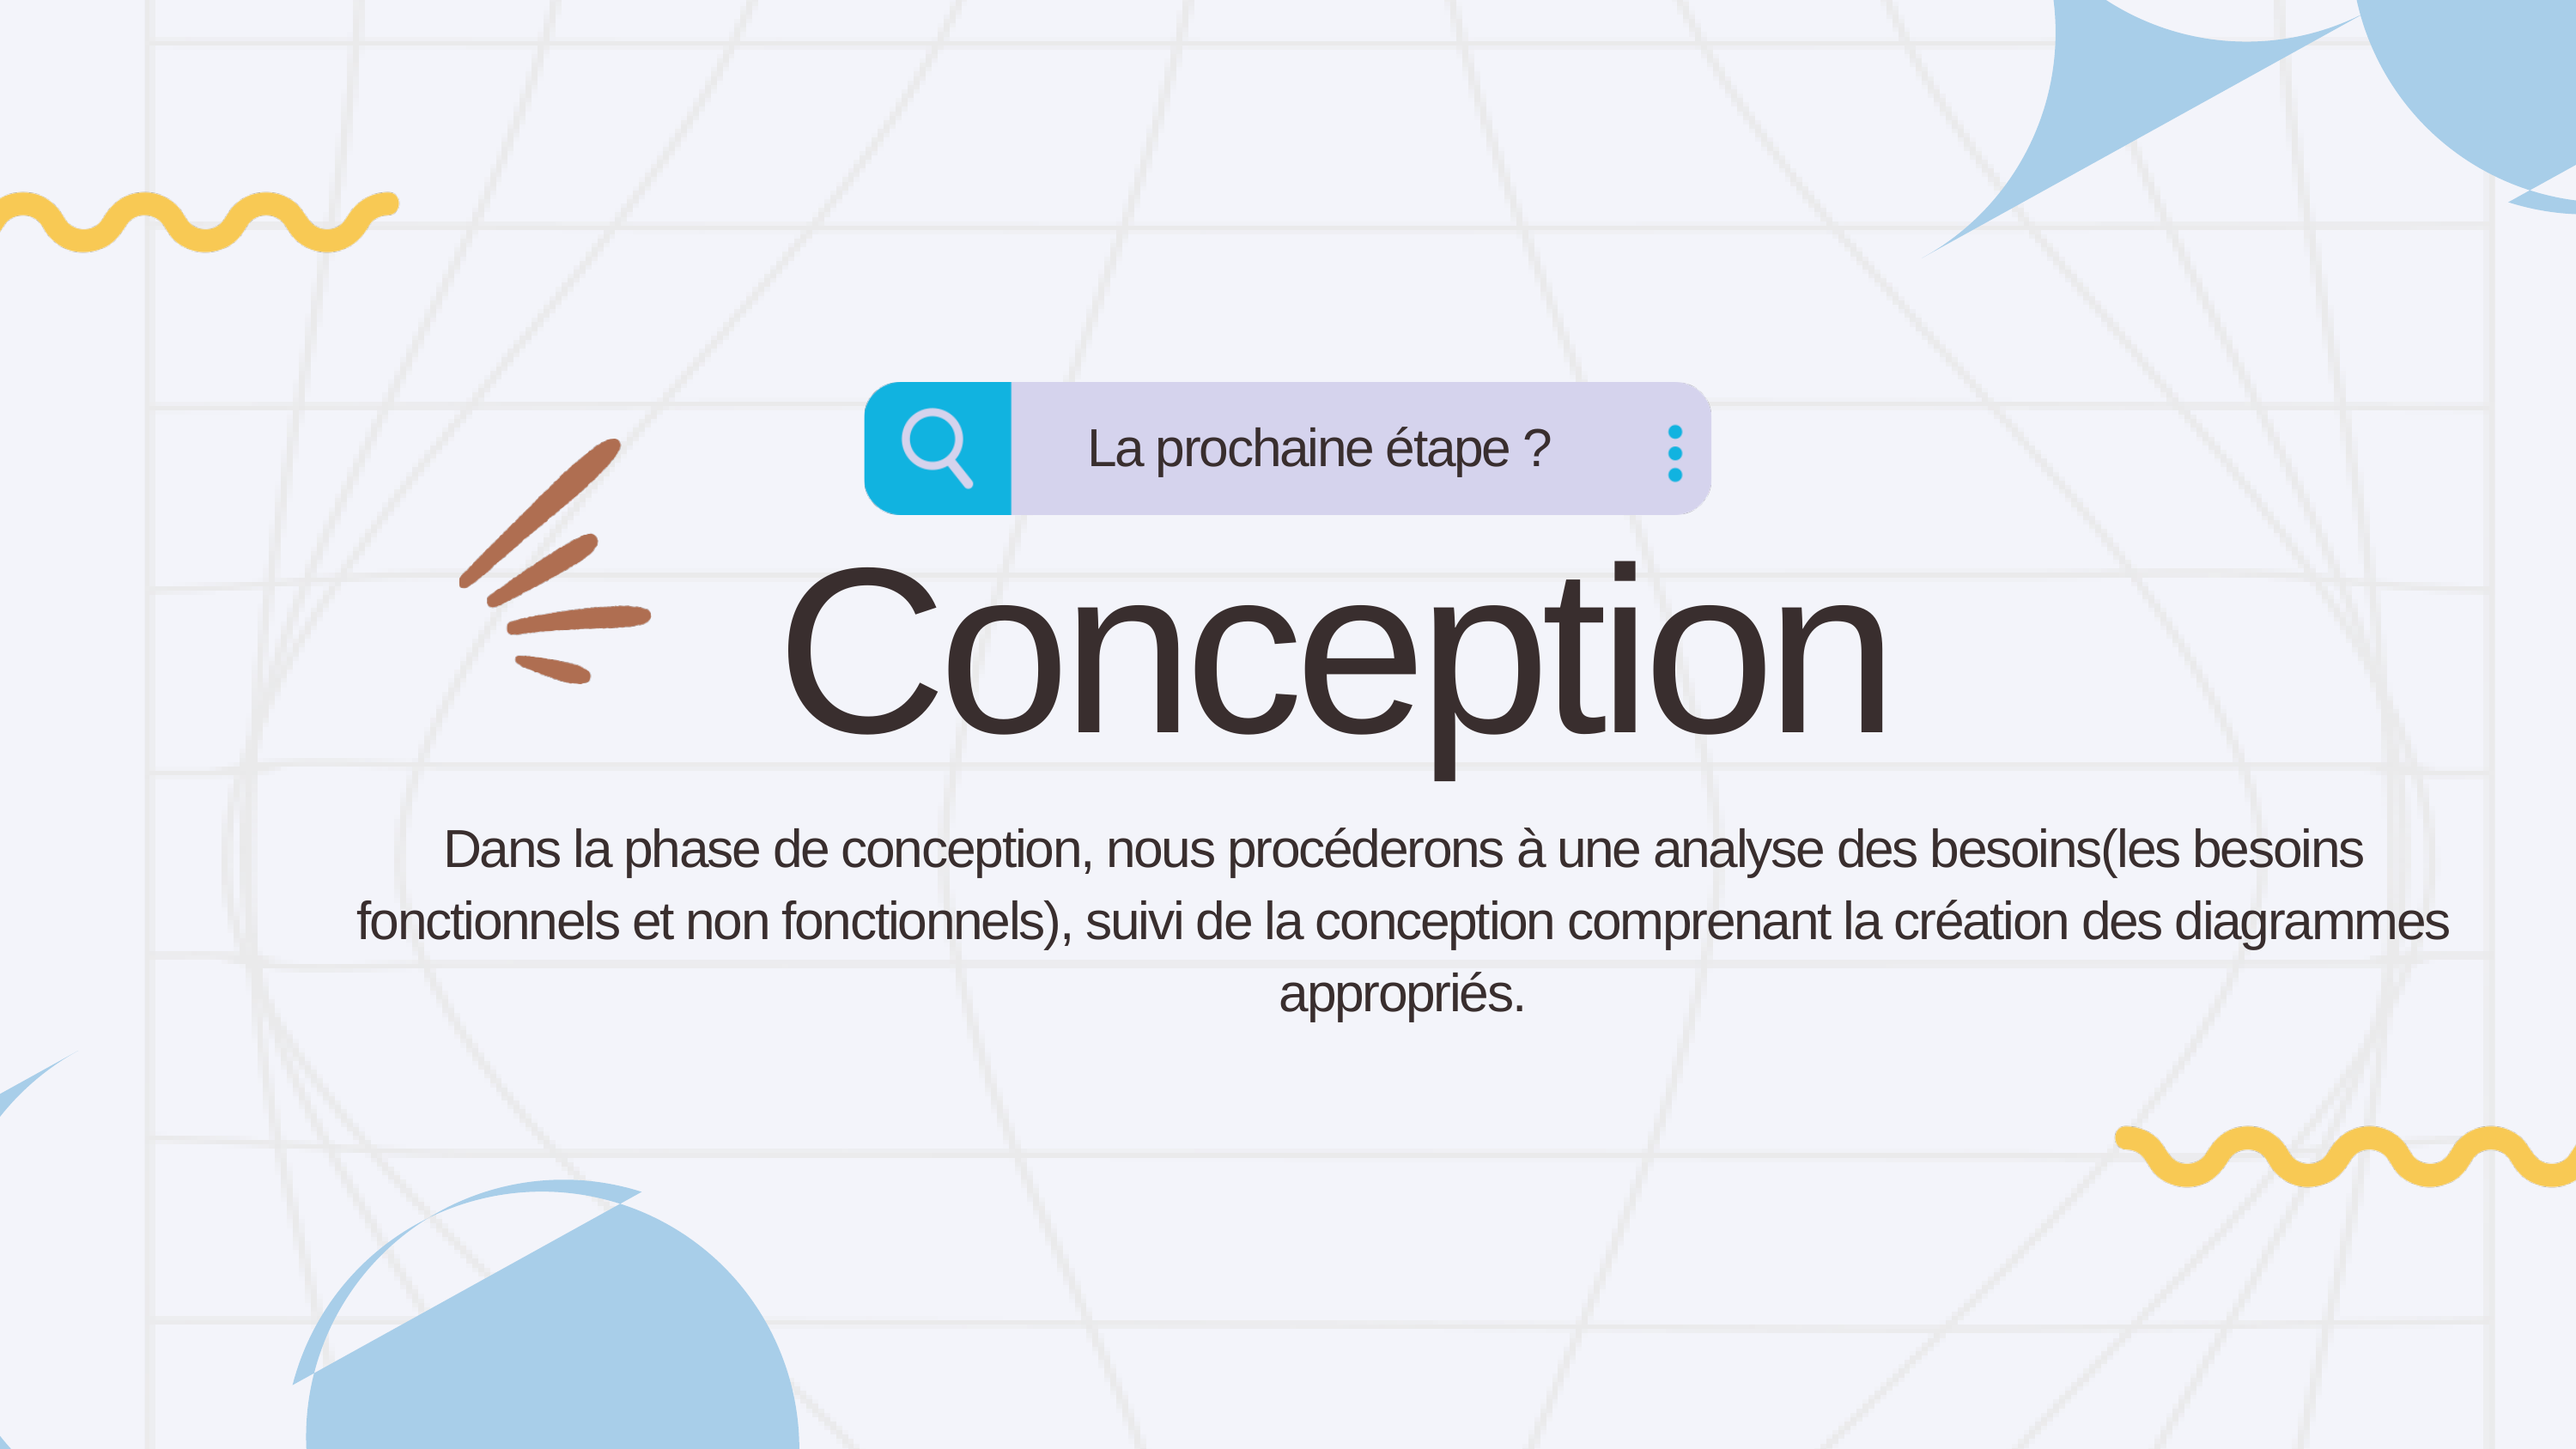

La prochaine étape ?

Conception
Dans la phase de conception, nous procéderons à une analyse des besoins(les besoins fonctionnels et non fonctionnels), suivi de la conception comprenant la création des diagrammes appropriés.